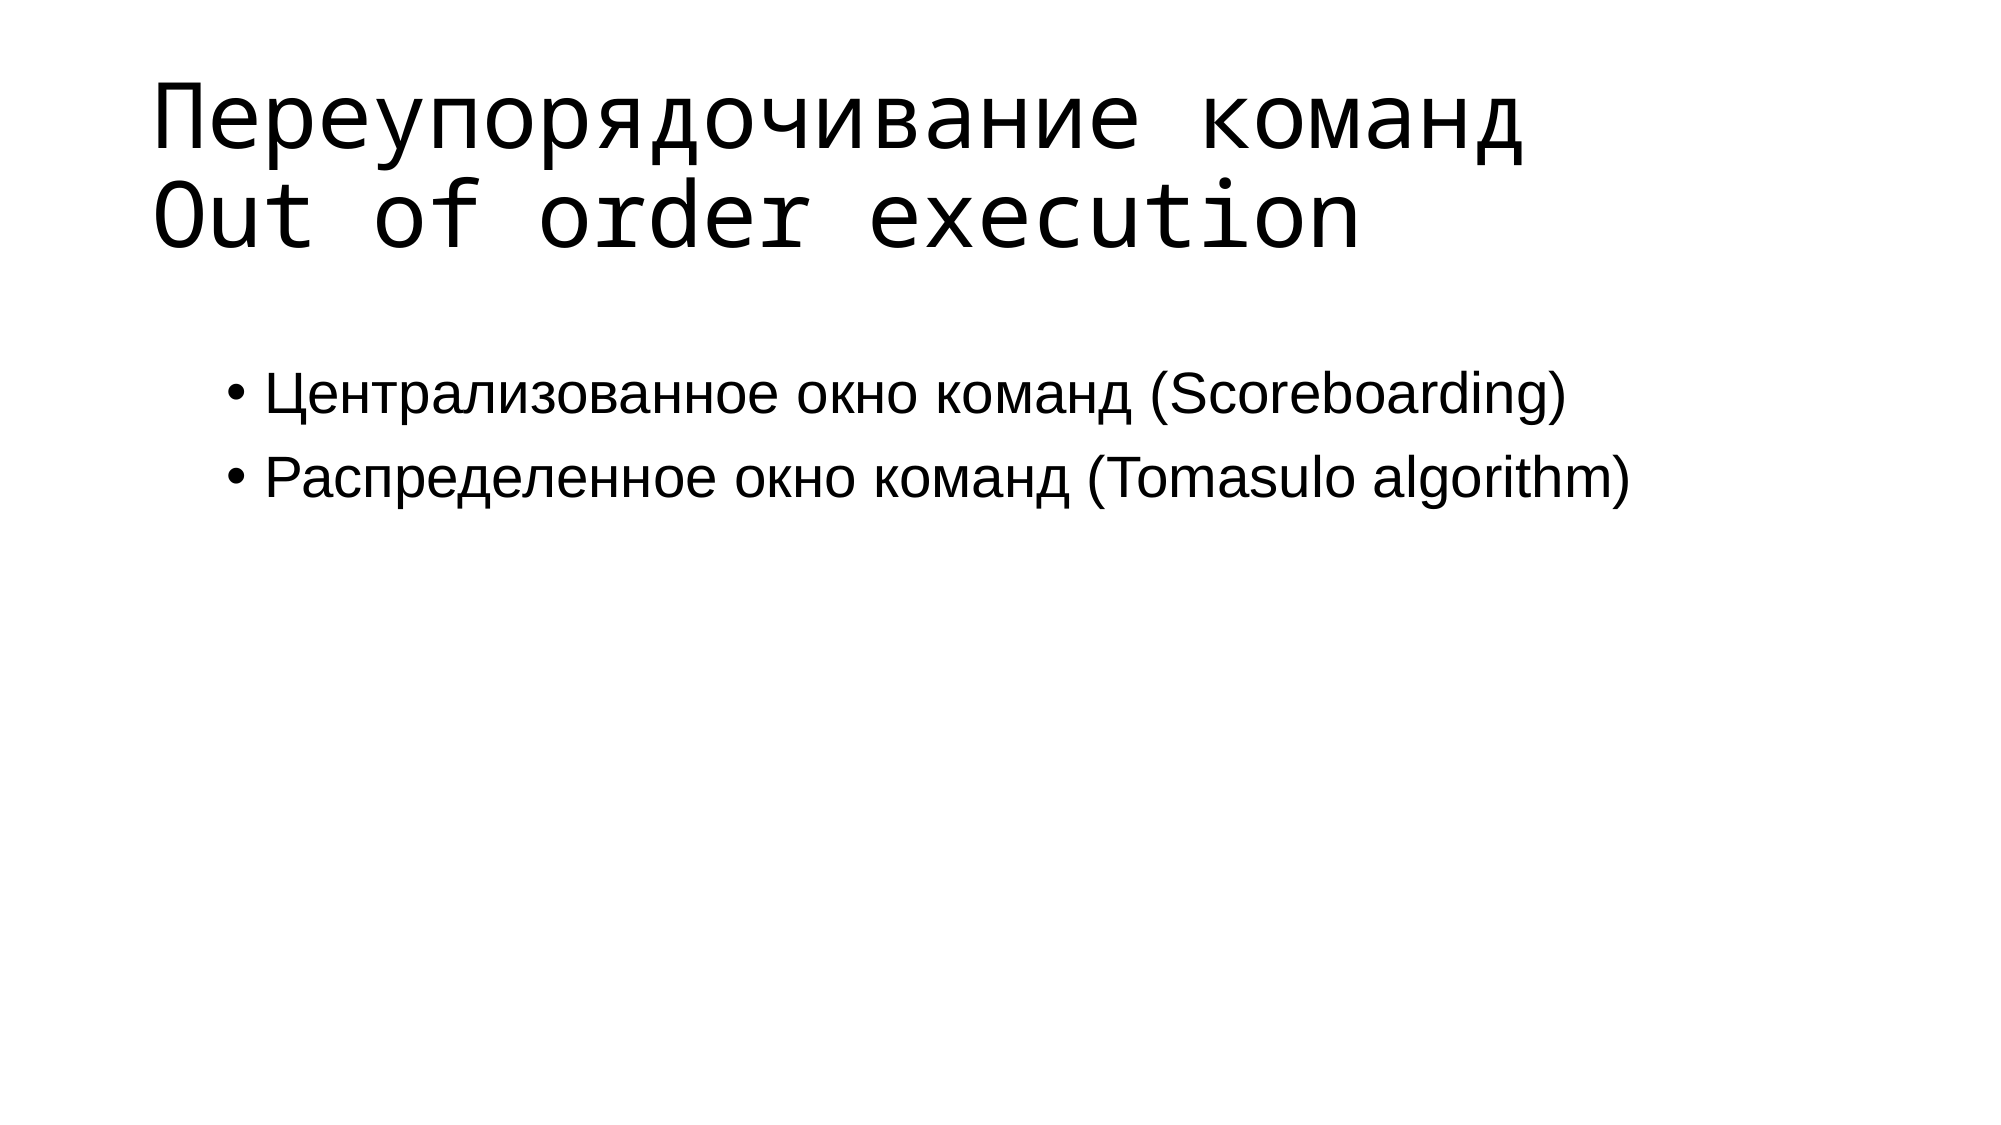

# Переупорядочивание команд Out of order execution
Централизованное окно команд (Scoreboarding)
Распределенное окно команд (Tomasulo algorithm)